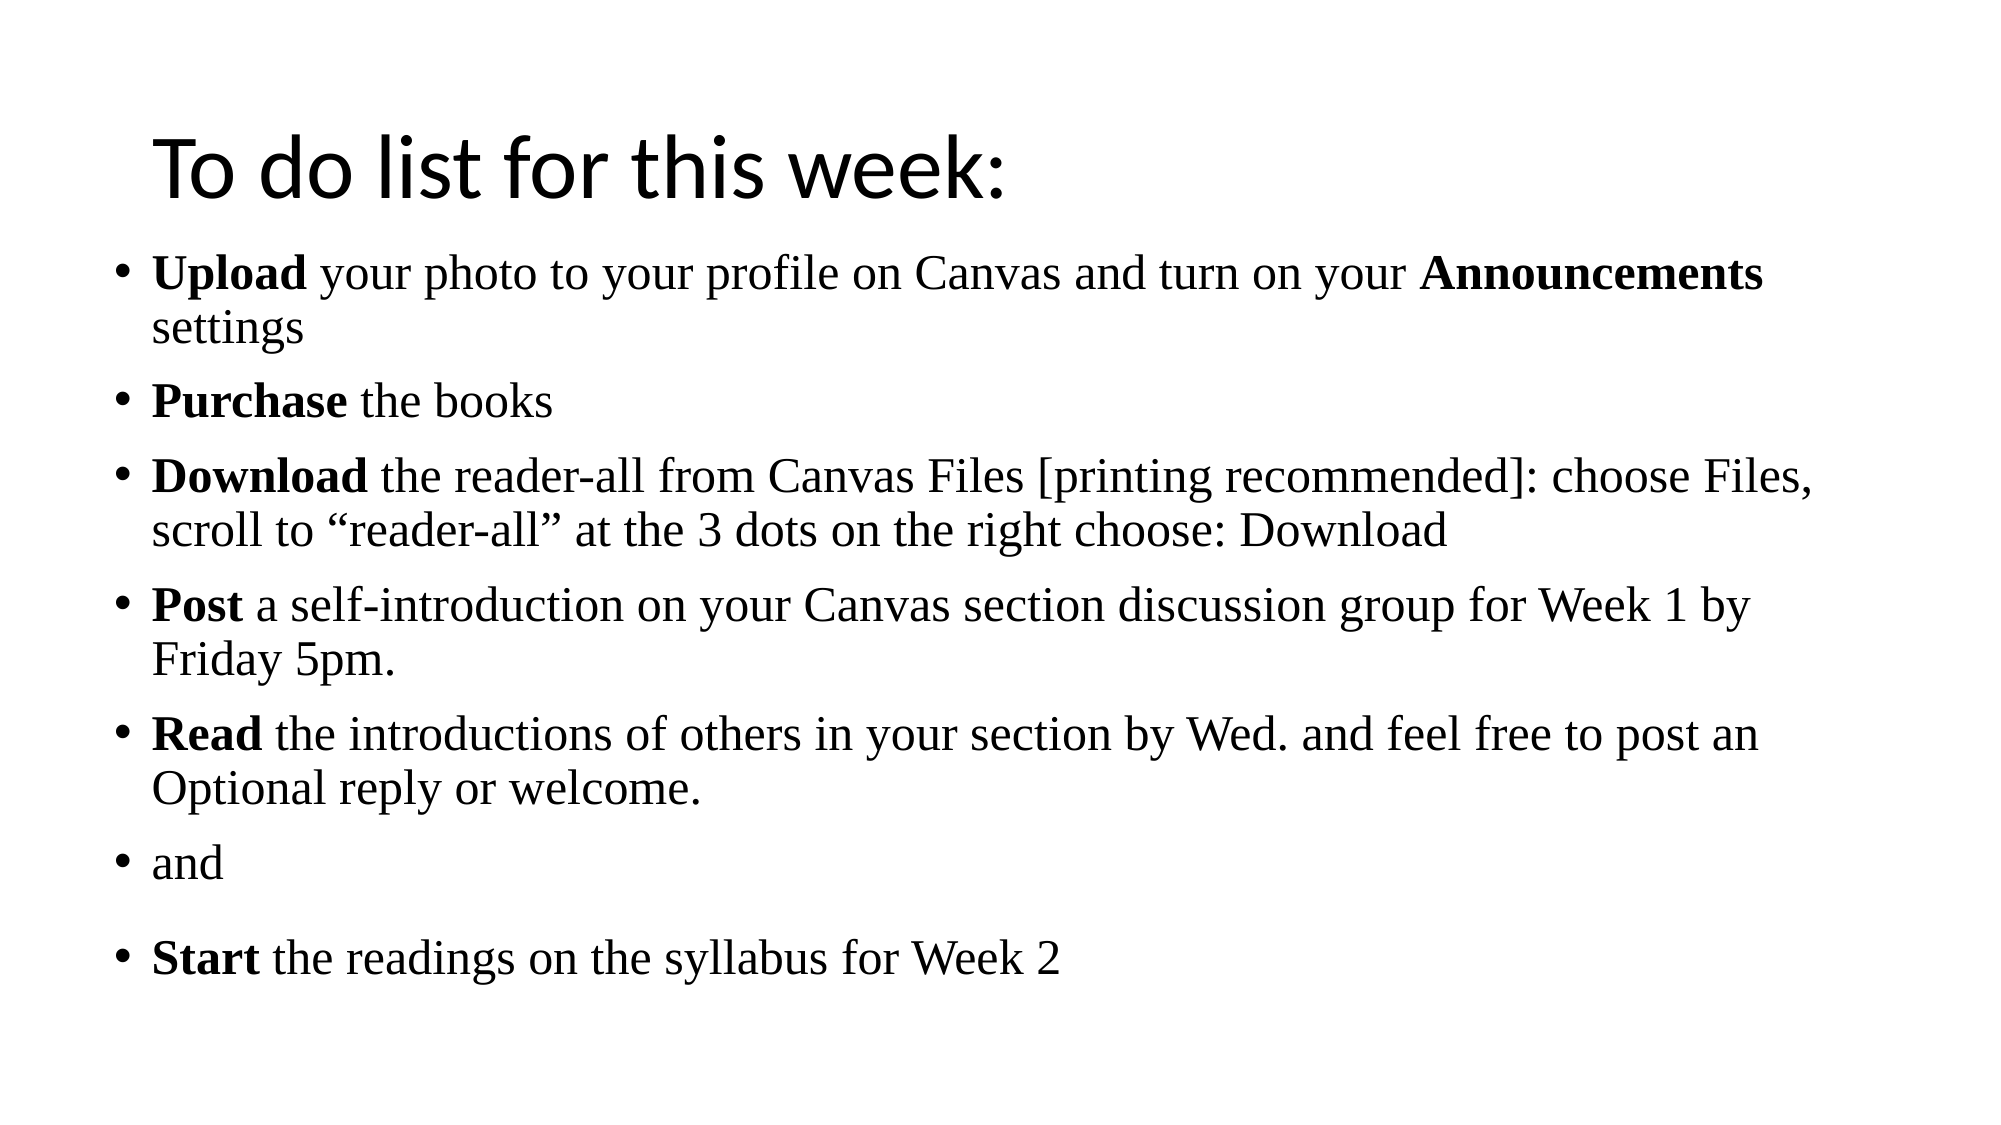

# To do list for this week:
Upload your photo to your profile on Canvas and turn on your Announcements settings
Purchase the books
Download the reader-all from Canvas Files [printing recommended]: choose Files, scroll to “reader-all” at the 3 dots on the right choose: Download
Post a self-introduction on your Canvas section discussion group for Week 1 by Friday 5pm.
Read the introductions of others in your section by Wed. and feel free to post an Optional reply or welcome.
and
Start the readings on the syllabus for Week 2